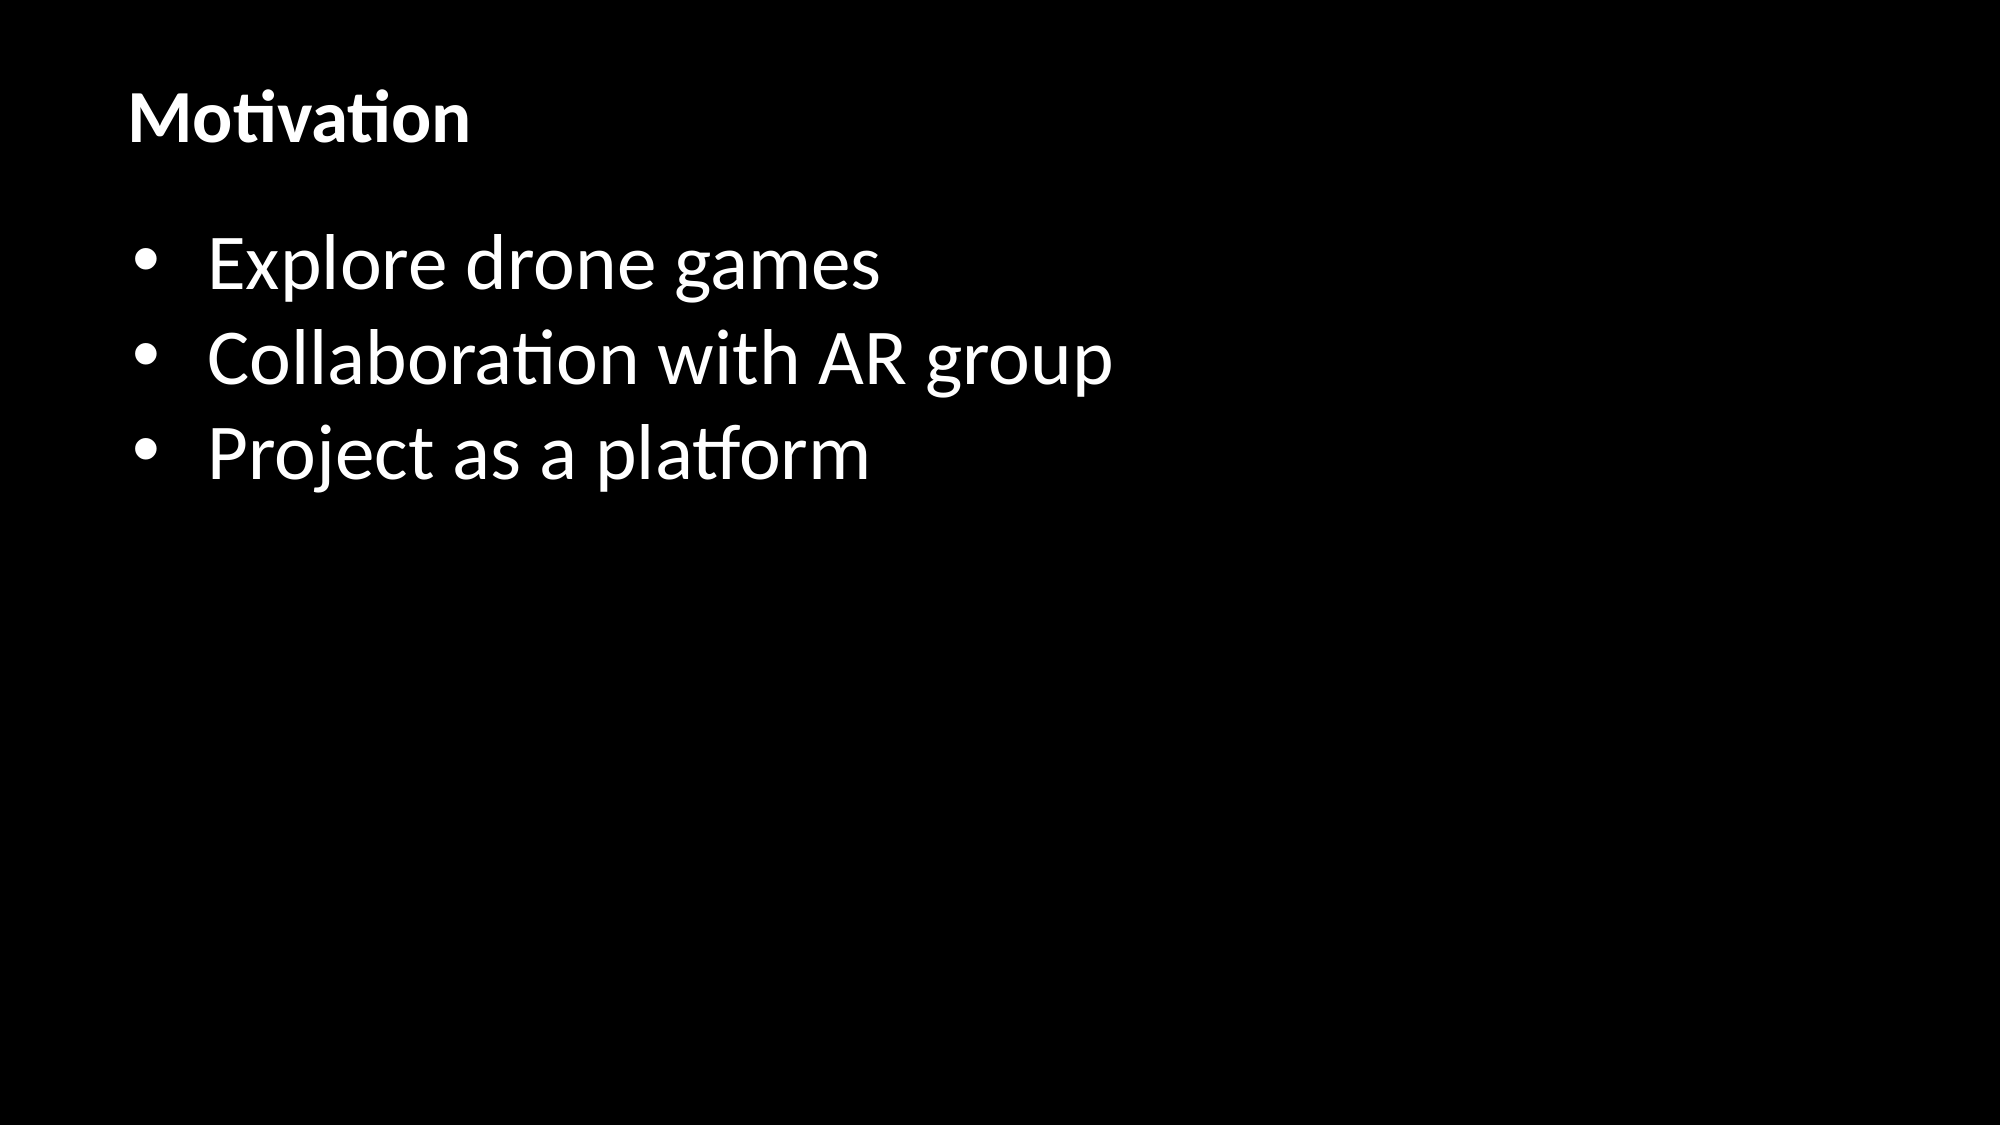

Motivation
Explore drone games
Collaboration with AR group
Project as a platform